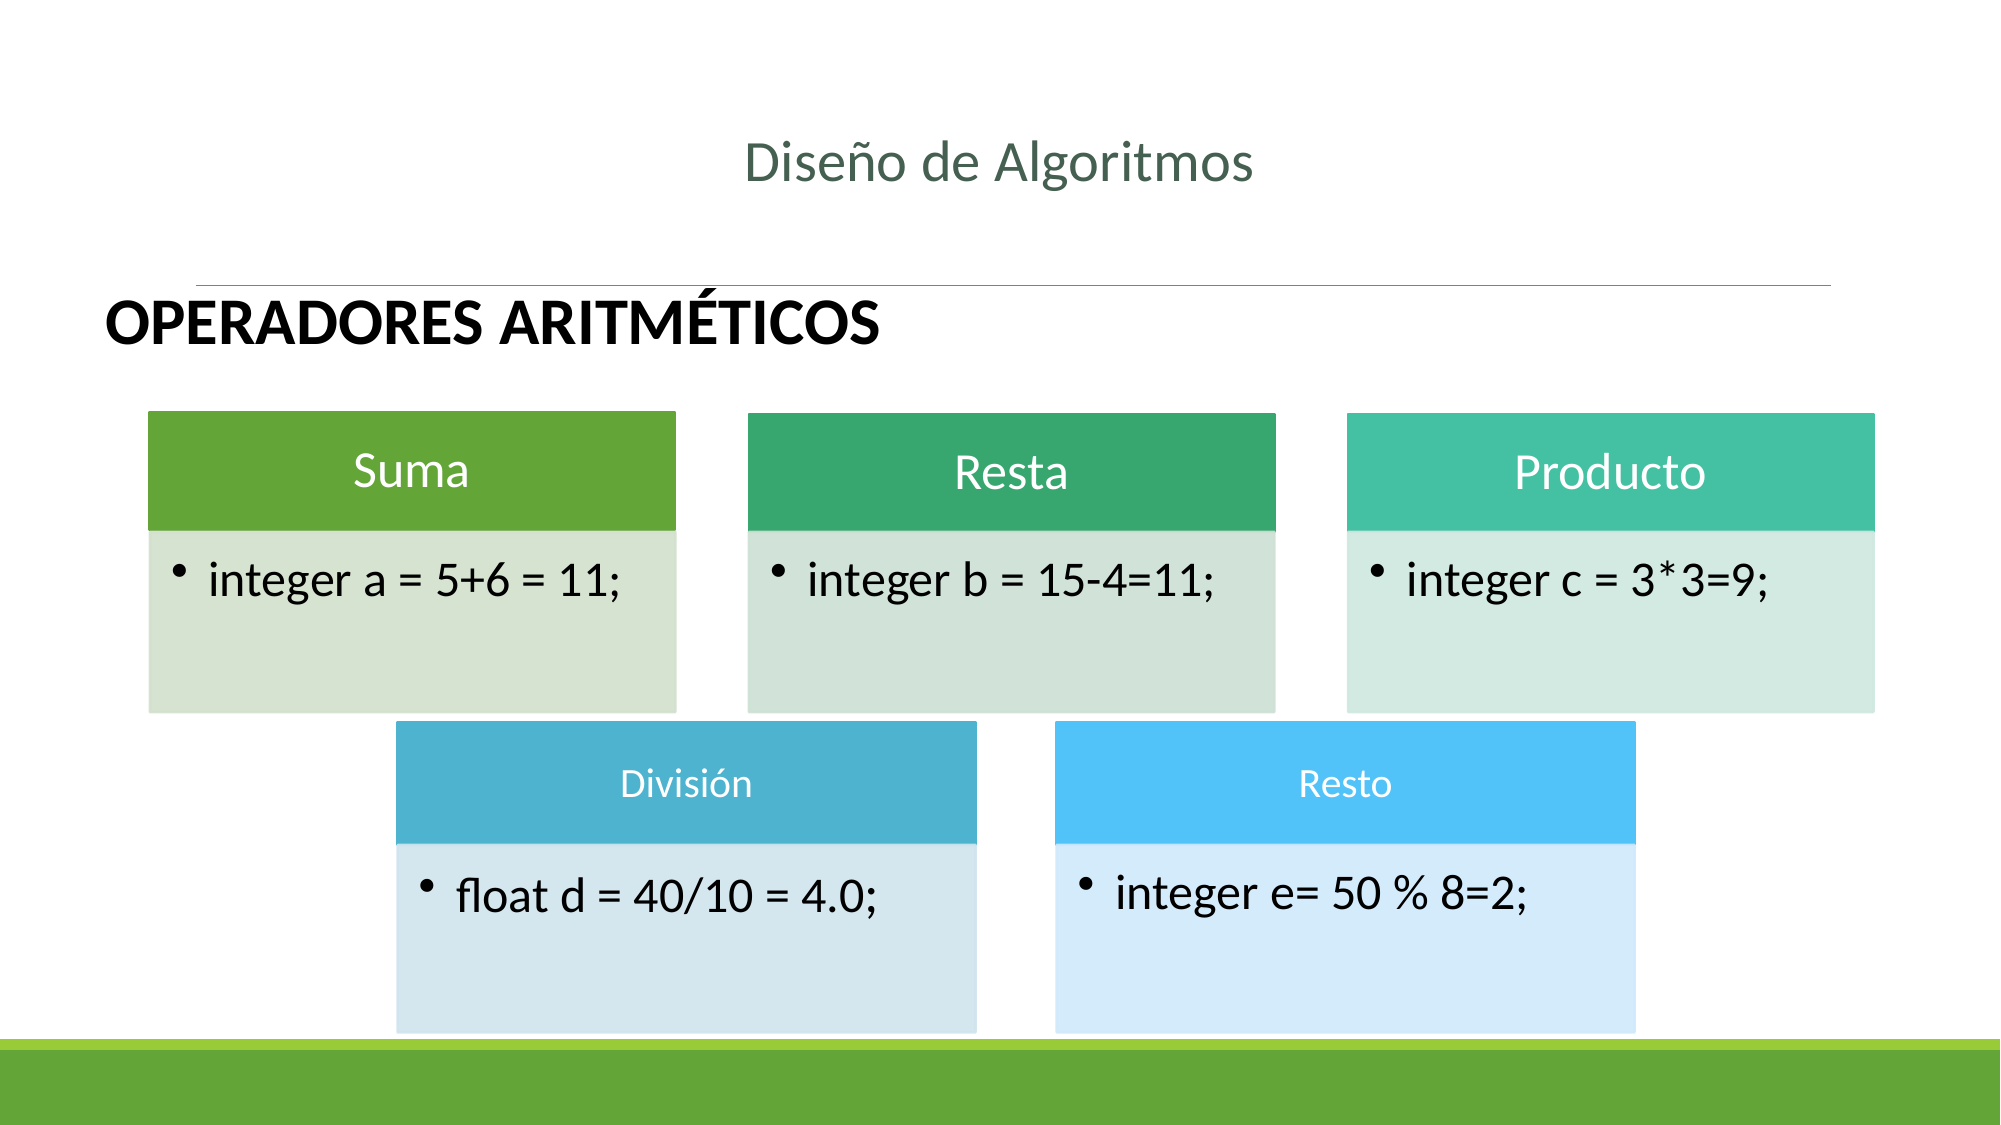

Diseño de Algoritmos

OPERADORES ARITMÉTICOS
Suma
integer a = 5+6 = 11;
Resta
integer b = 15-4=11;
Producto
integer c = 3*3=9;
División
float d = 40/10 = 4.0;
Resto
integer e= 50 % 8=2;